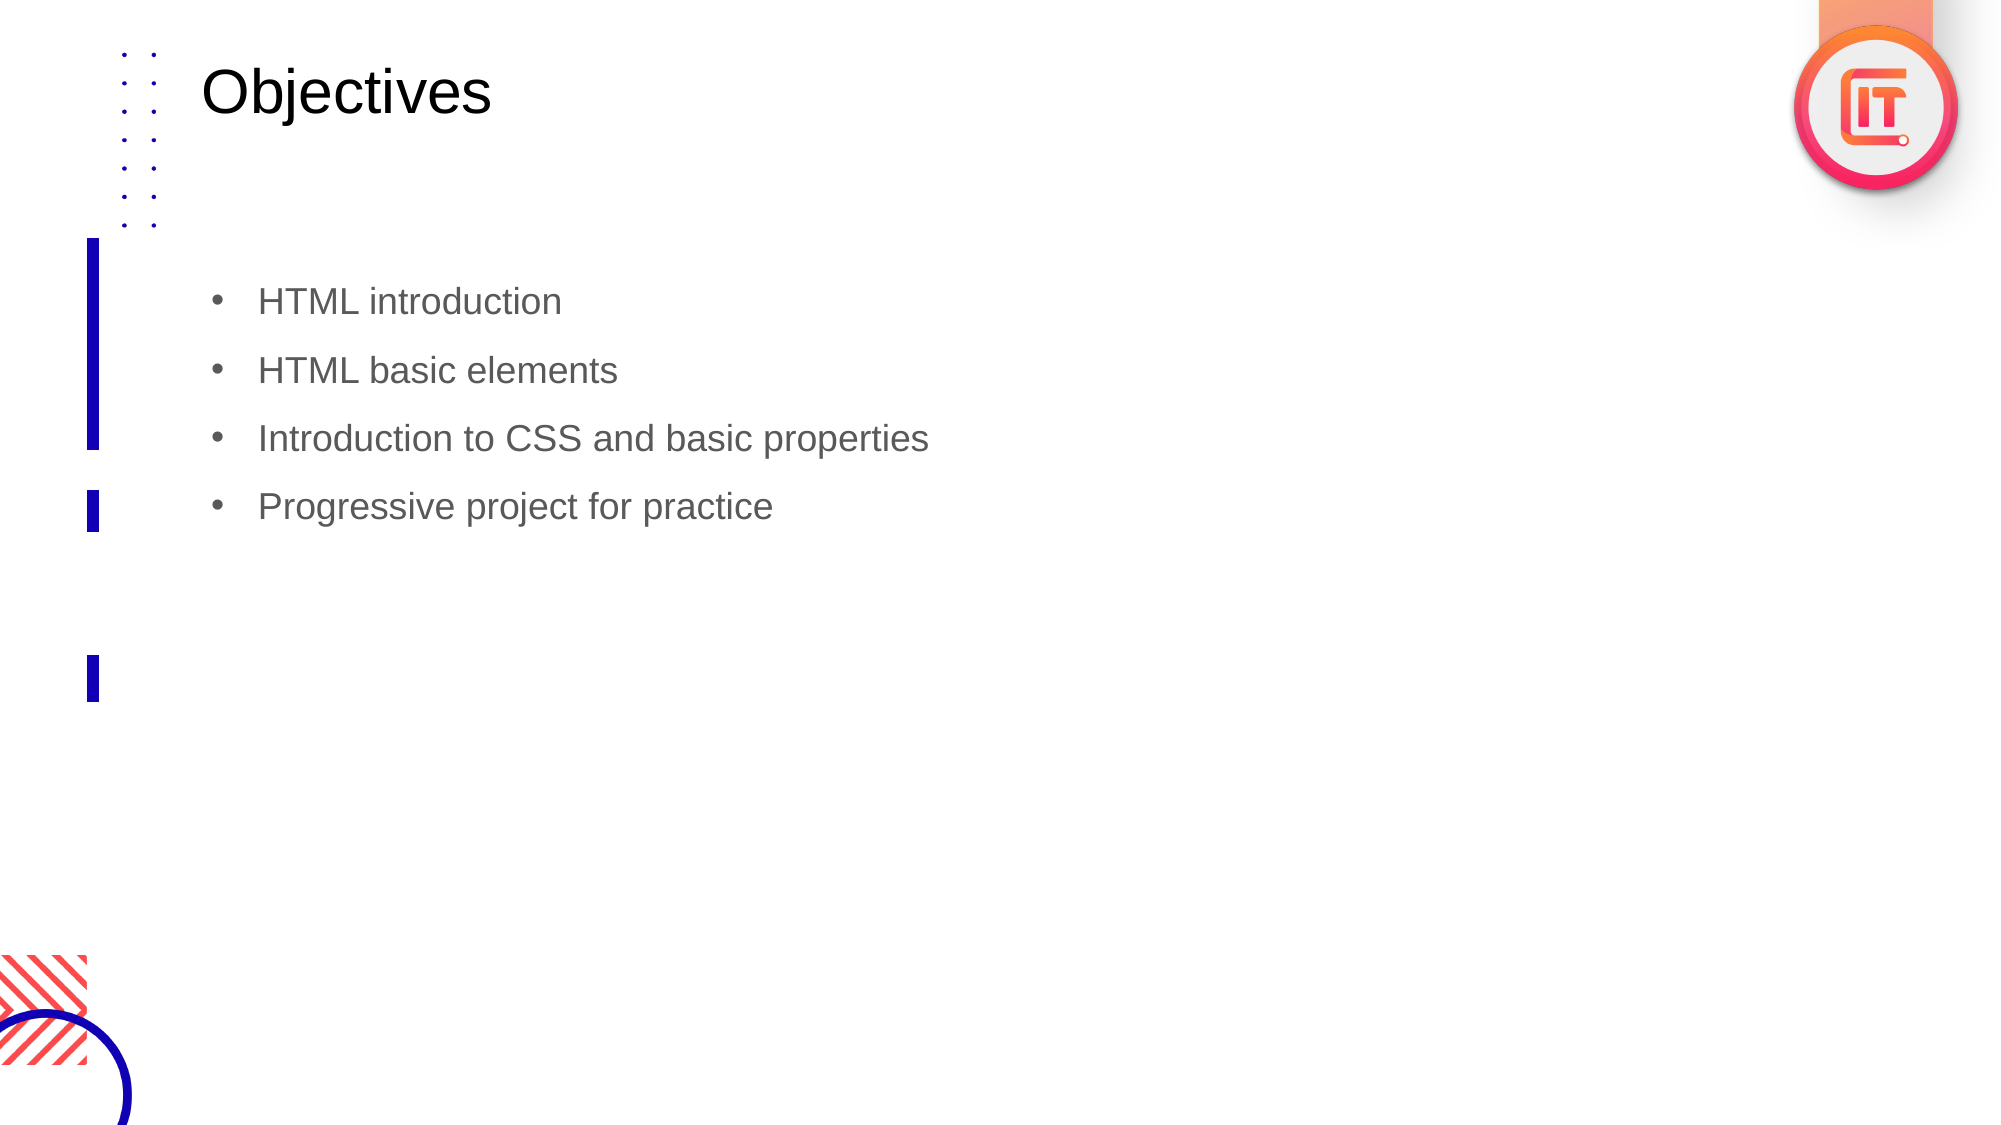

Objectives
HTML introduction
HTML basic elements
Introduction to CSS and basic properties
Progressive project for practice